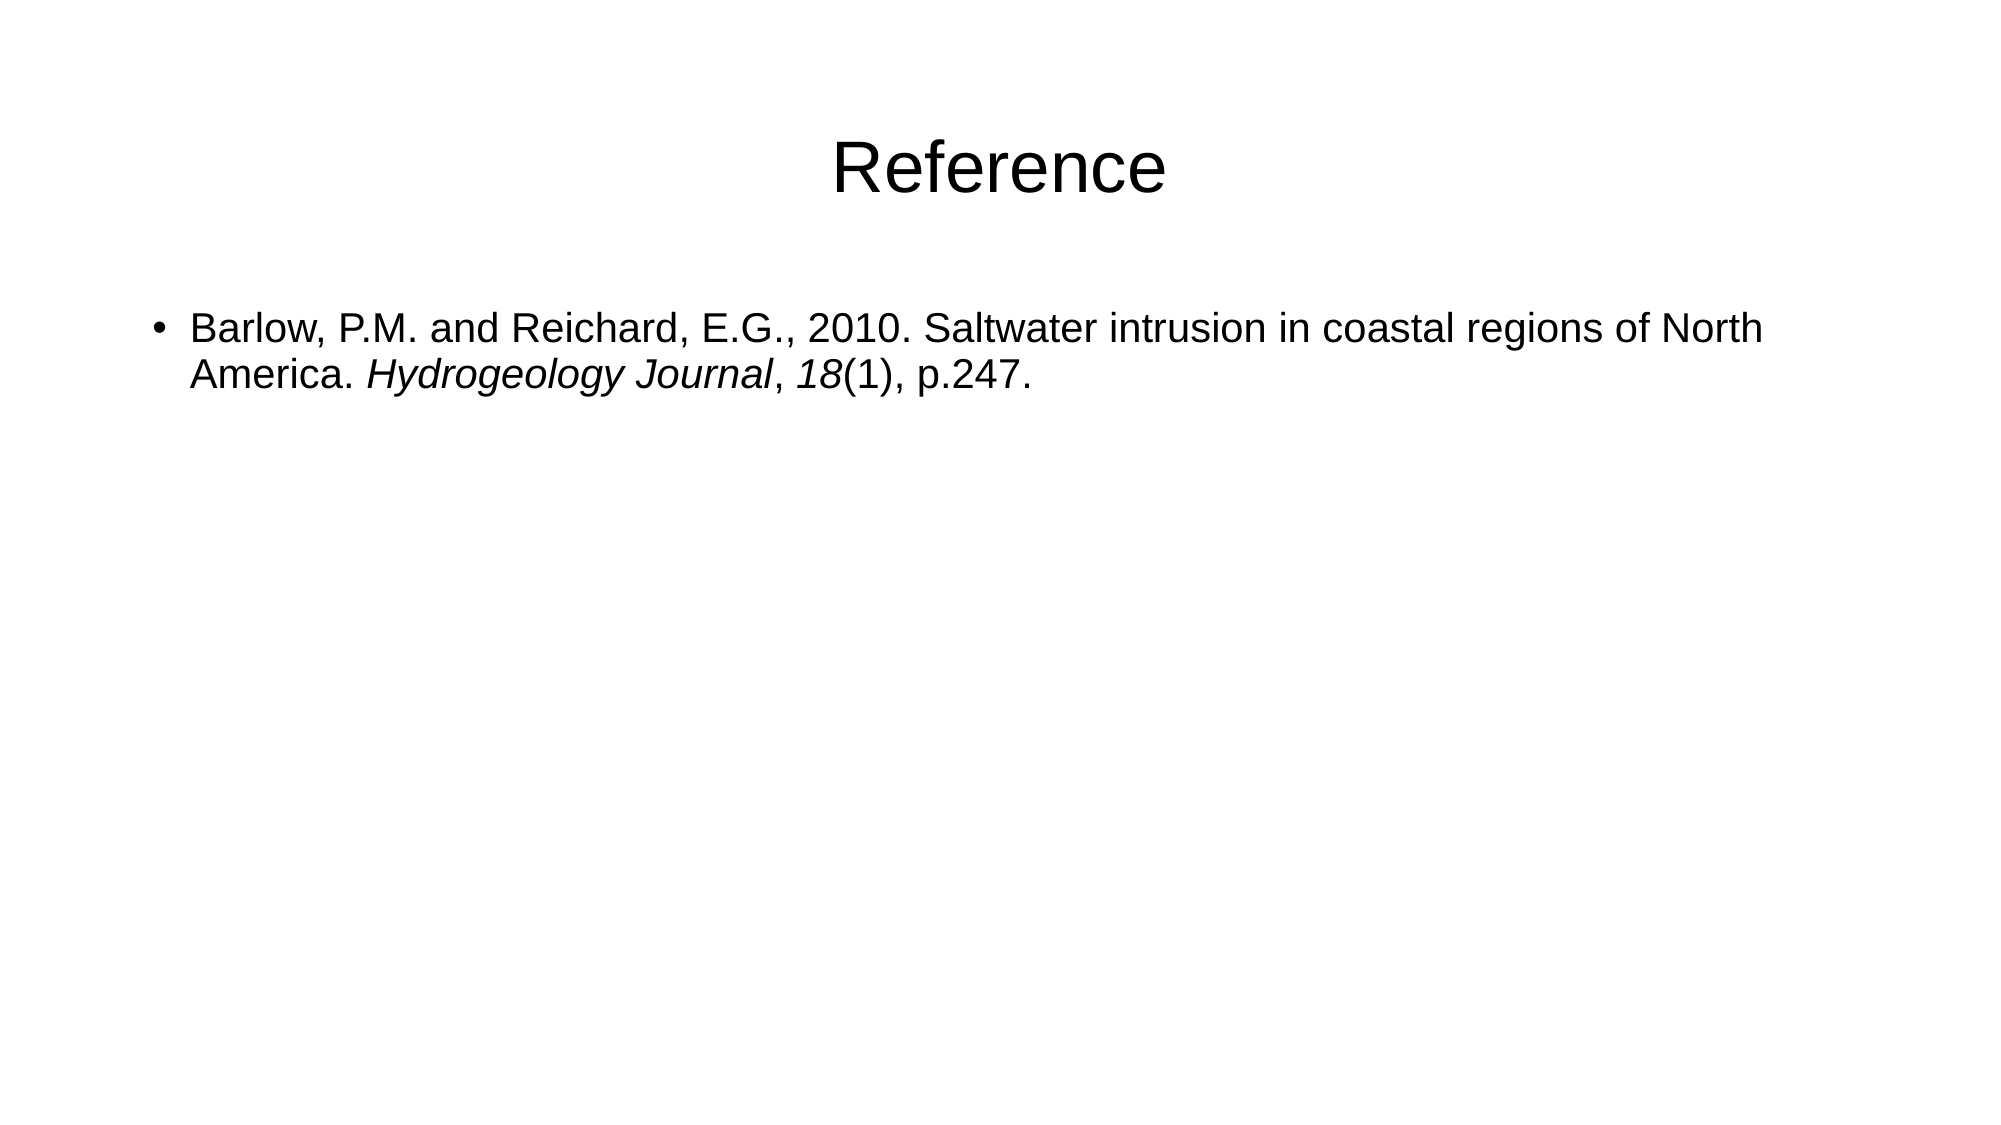

# Reference
Barlow, P.M. and Reichard, E.G., 2010. Saltwater intrusion in coastal regions of North America. Hydrogeology Journal, 18(1), p.247.